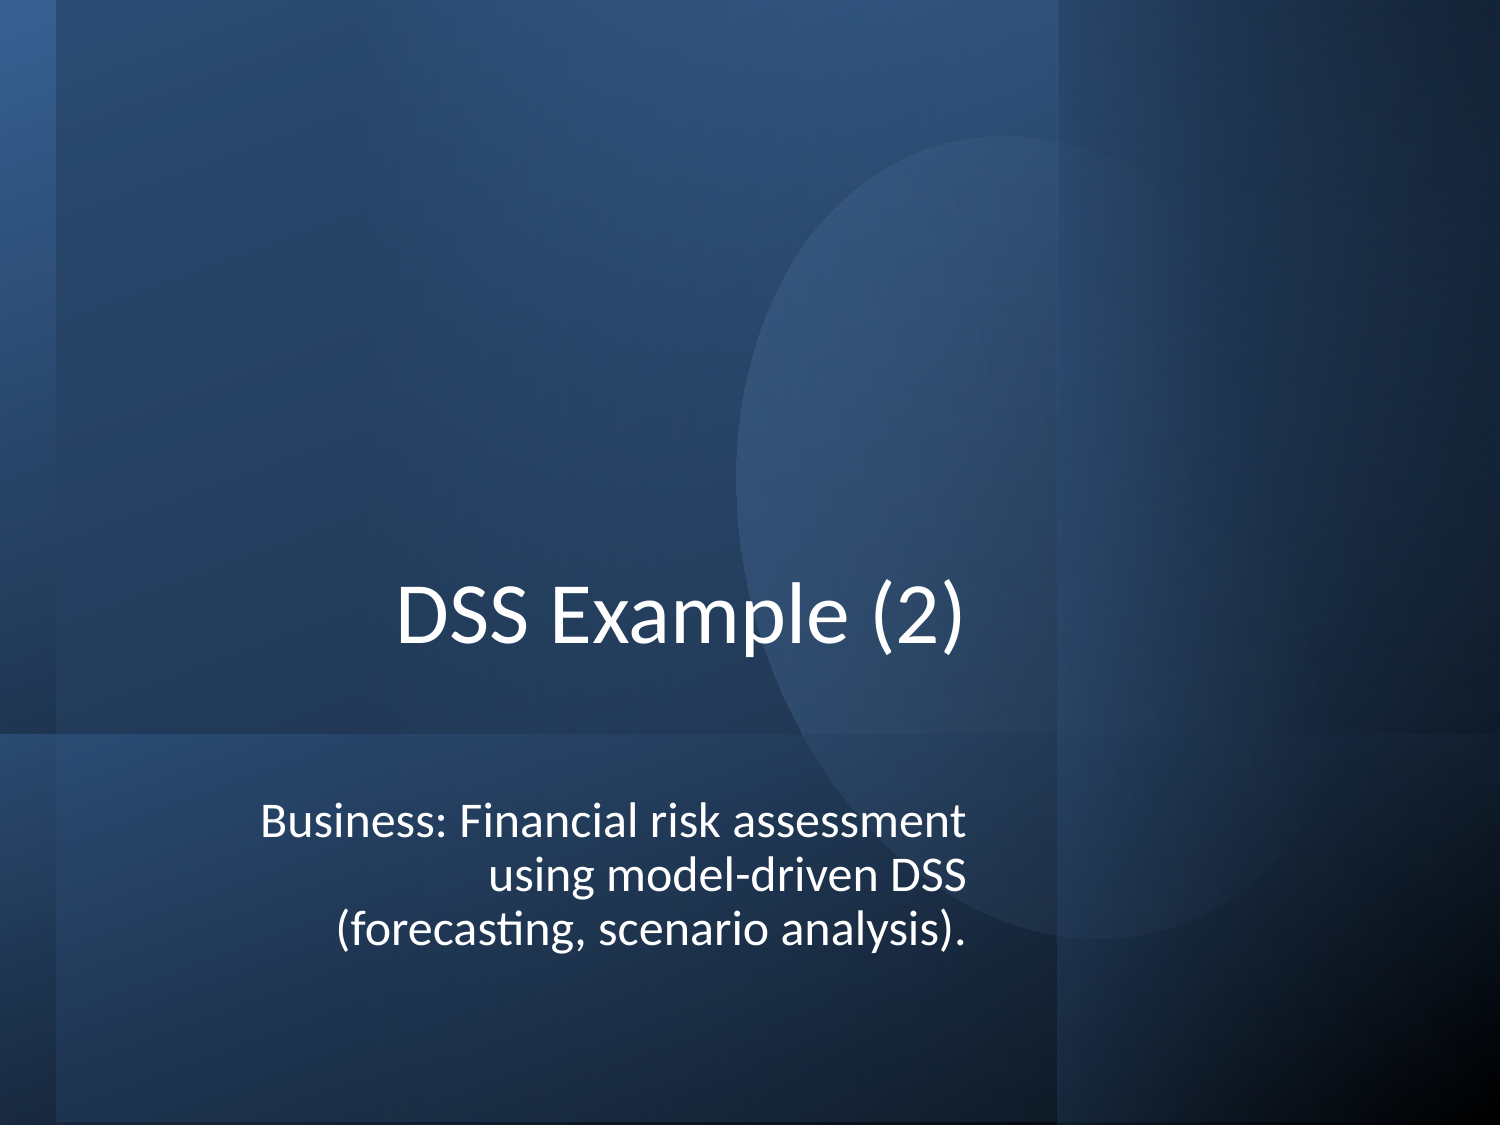

# DSS Example (2)

Business: Financial risk assessment using model-driven DSS (forecasting, scenario analysis).